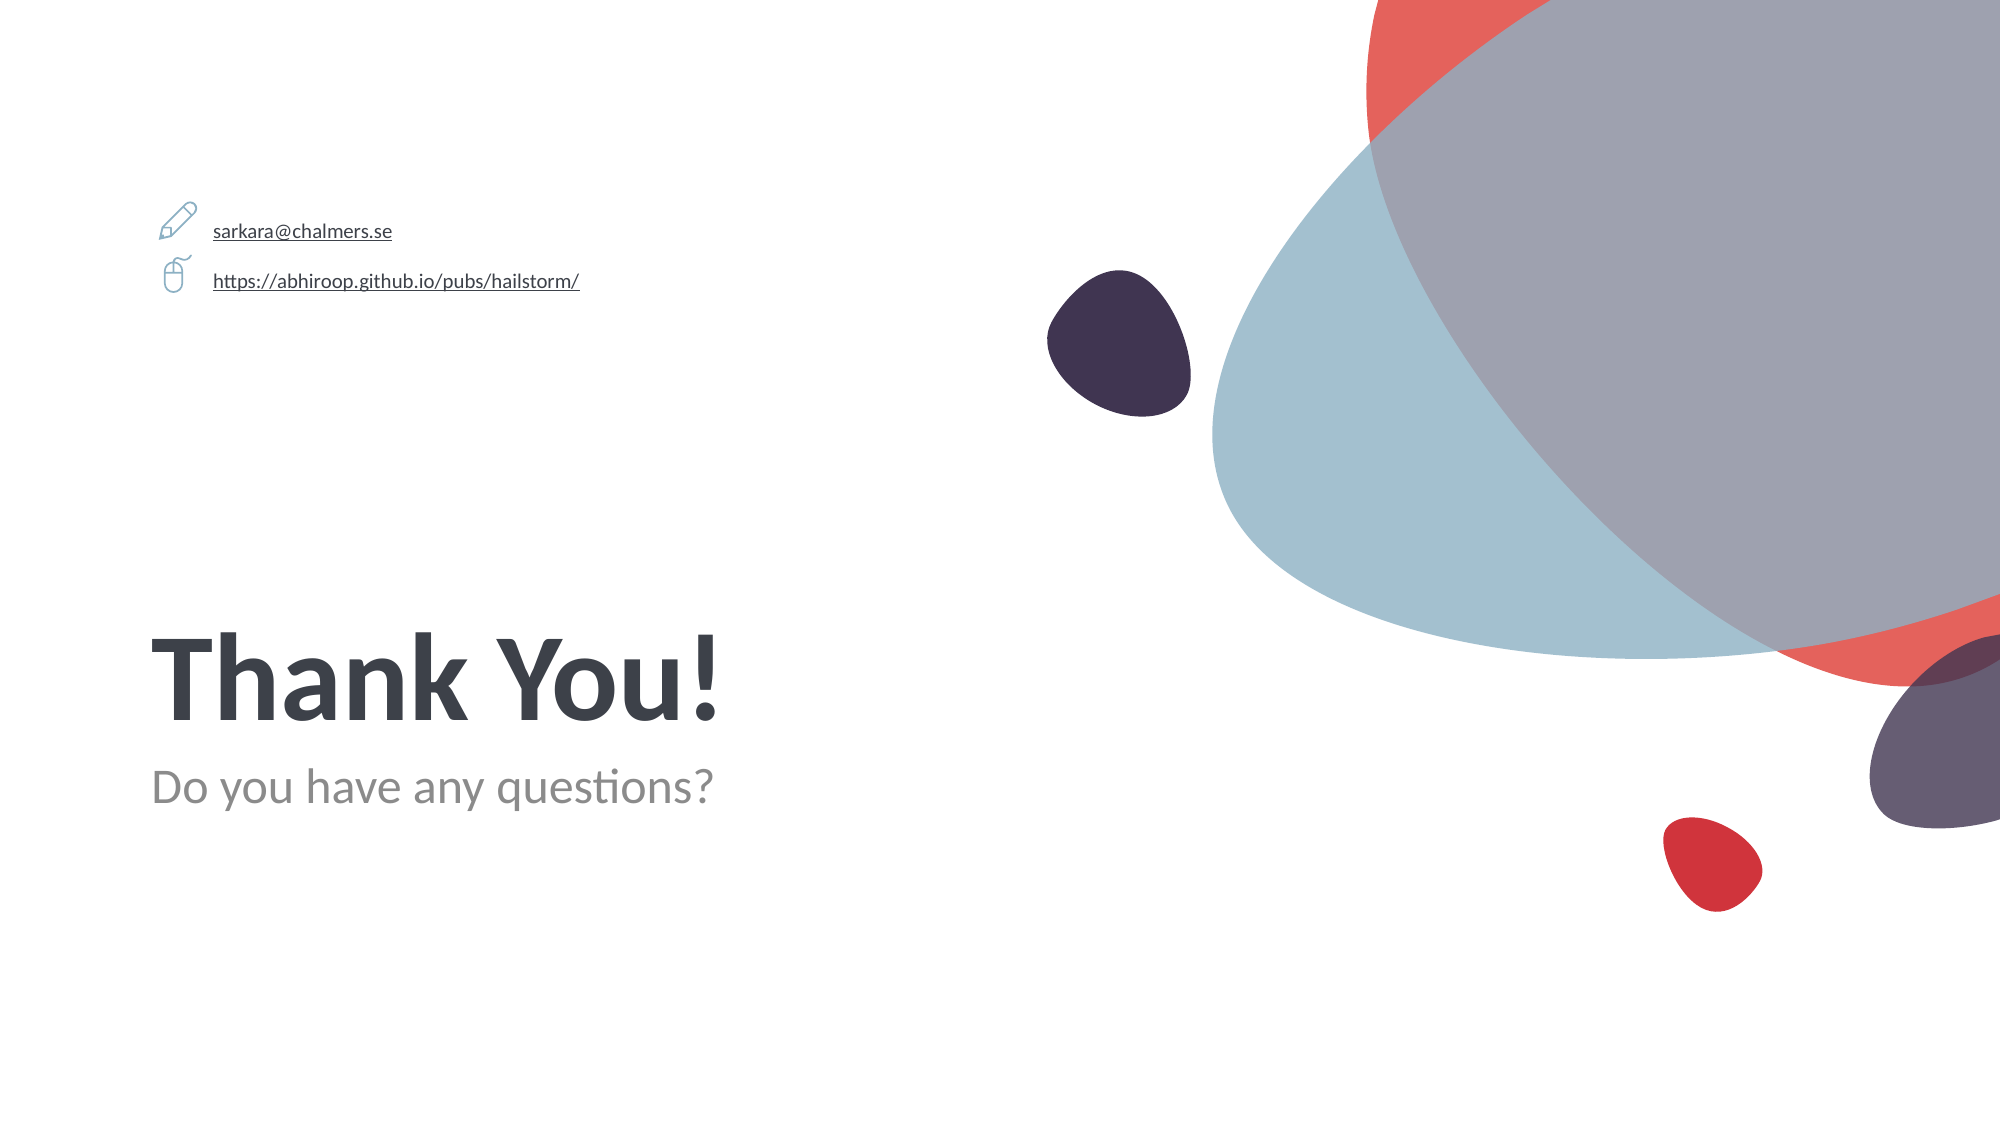

sarkara@chalmers.se
https://abhiroop.github.io/pubs/hailstorm/

# Thank You!
Do you have any questions?
Photo credit: PeterArreola via Pixabay (Creative Commons Zero license)